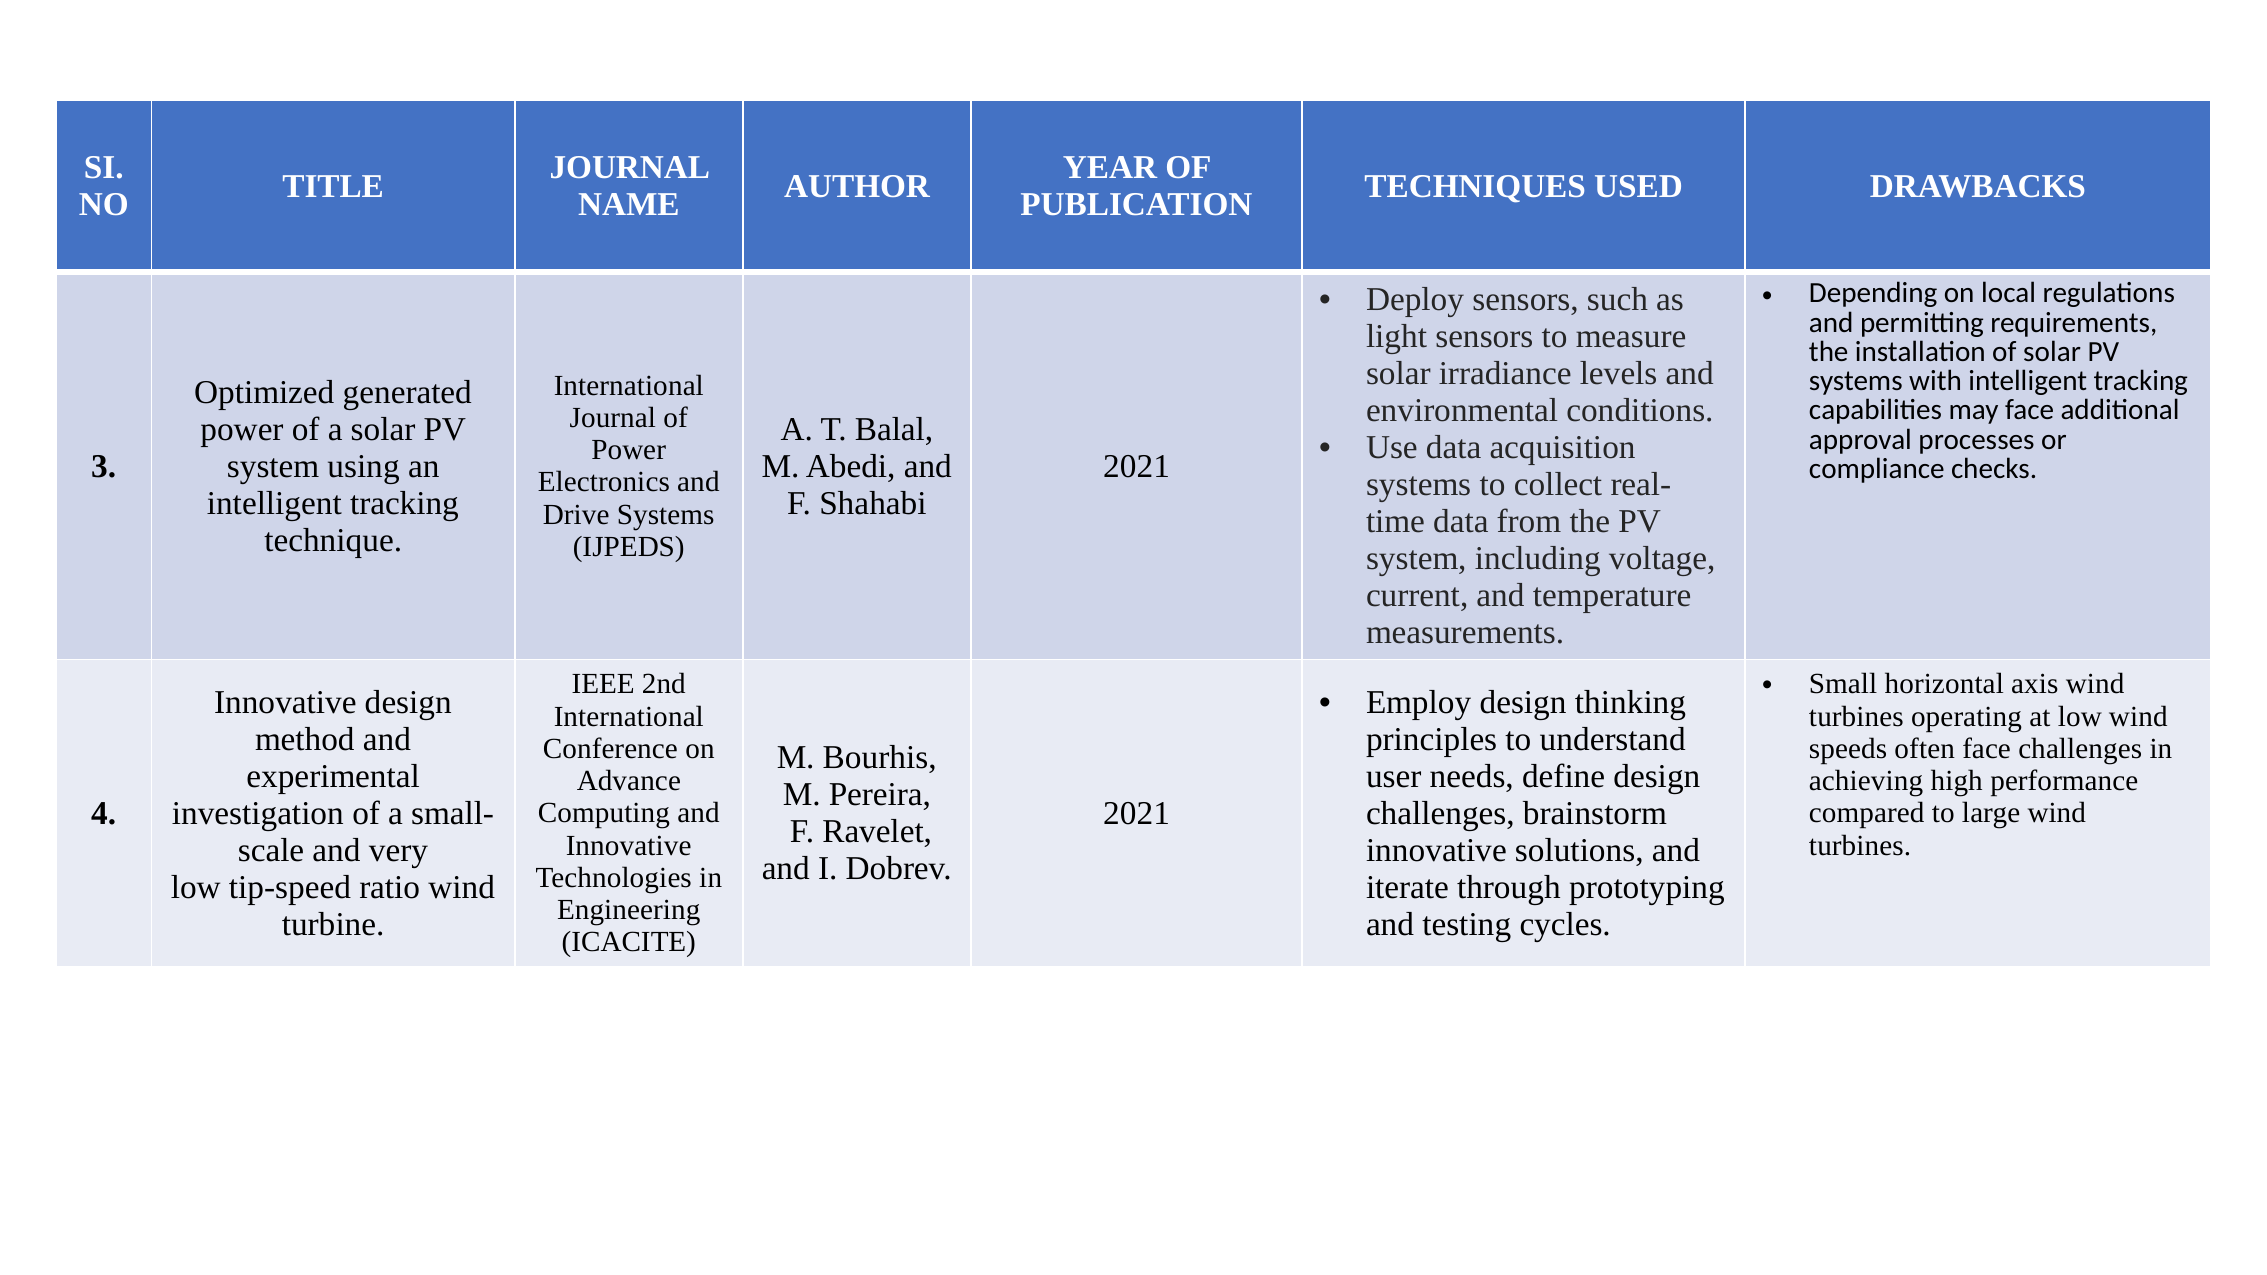

| SI.NO | TITLE | JOURNAL NAME | AUTHOR | YEAR OF PUBLICATION | TECHNIQUES USED | DRAWBACKS |
| --- | --- | --- | --- | --- | --- | --- |
| 3. | Optimized generated power of a solar PV system using an intelligent tracking technique. | International Journal of Power Electronics and Drive Systems (IJPEDS) | A. T. Balal, M. Abedi, and F. Shahabi | 2021 | Deploy sensors, such as light sensors to measure solar irradiance levels and environmental conditions. Use data acquisition systems to collect real-time data from the PV system, including voltage, current, and temperature measurements. | Depending on local regulations and permitting requirements, the installation of solar PV systems with intelligent tracking capabilities may face additional approval processes or compliance checks. |
| 4. | Innovative design method and experimental investigation of a small-scale and very low tip-speed ratio wind turbine. | IEEE 2nd International Conference on Advance Computing and Innovative Technologies in Engineering (ICACITE) | M. Bourhis, M. Pereira, F. Ravelet, and I. Dobrev. | 2021 | Employ design thinking principles to understand user needs, define design challenges, brainstorm innovative solutions, and iterate through prototyping and testing cycles. | Small horizontal axis wind turbines operating at low wind speeds often face challenges in achieving high performance compared to large wind turbines. |